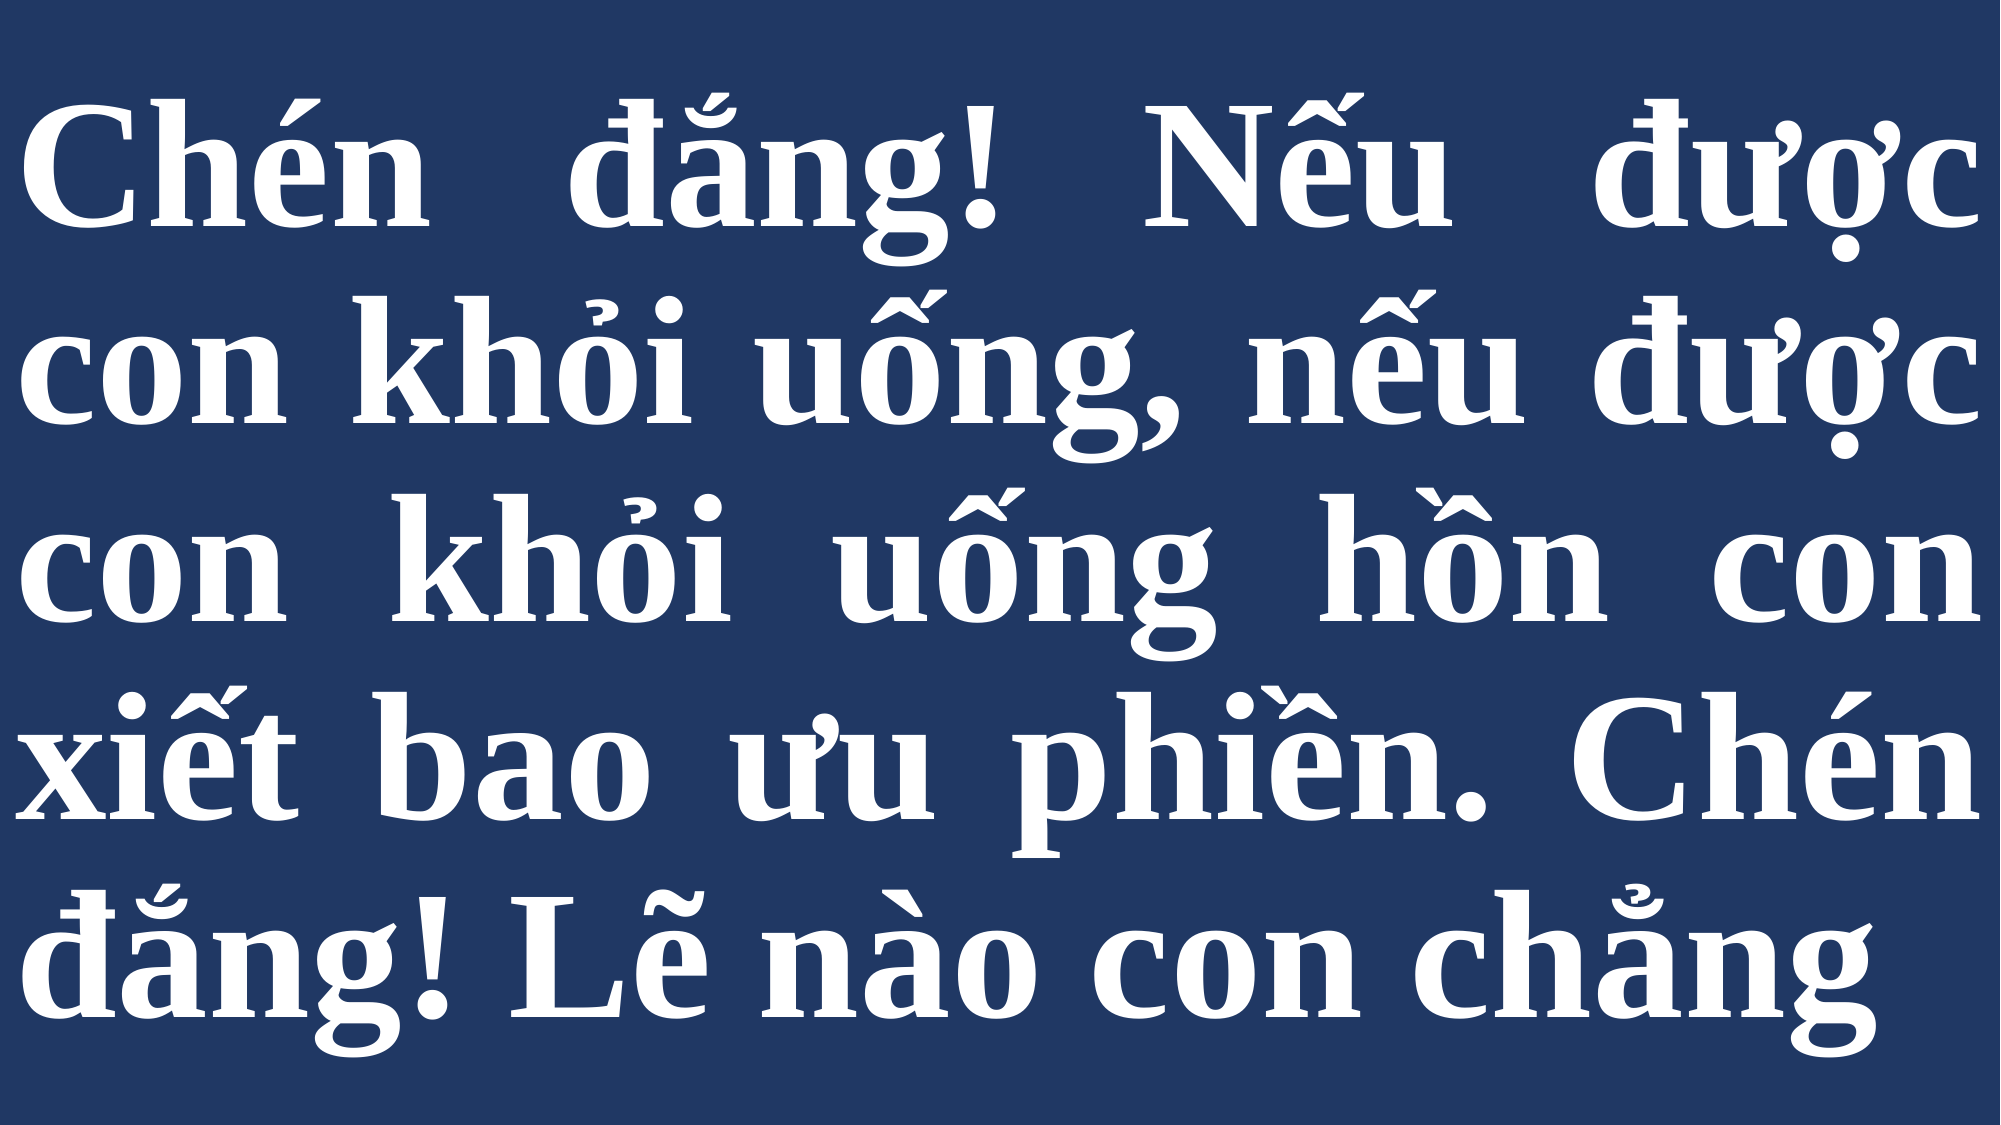

# Chén đắng! Nếu được con khỏi uống, nếu được con khỏi uống hồn con xiết bao ưu phiền. Chén đắng! Lẽ nào con chẳng